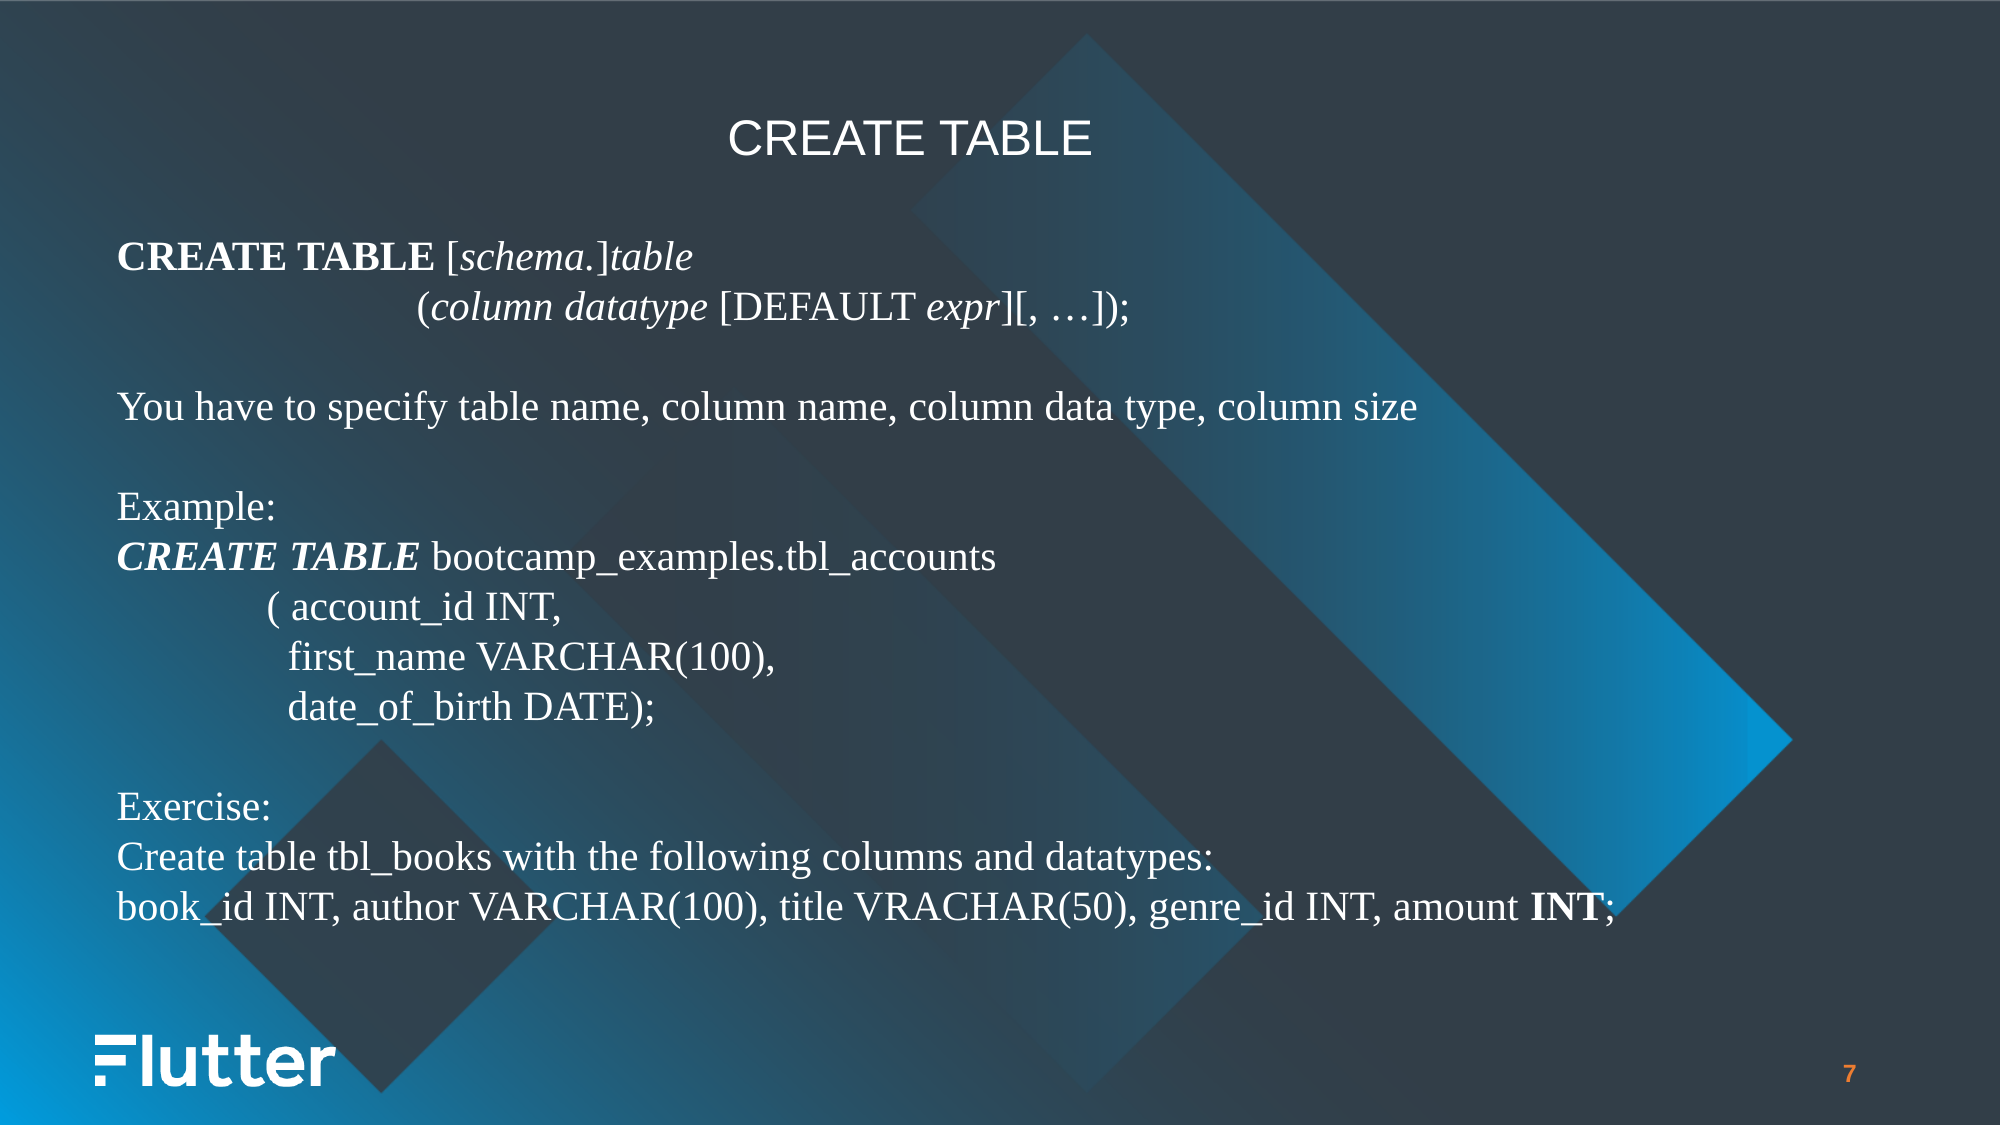

CREATE TABLE
CREATE TABLE [schema.]table
		(column datatype [DEFAULT expr][, …]);

You have to specify table name, column name, column data type, column size

Example:
CREATE TABLE bootcamp_examples.tbl_accounts
	( account_id INT,
	  first_name VARCHAR(100),
	  date_of_birth DATE);

Exercise:
Create table tbl_books with the following columns and datatypes:
book_id INT, author VARCHAR(100), title VRACHAR(50), genre_id INT, amount INT;